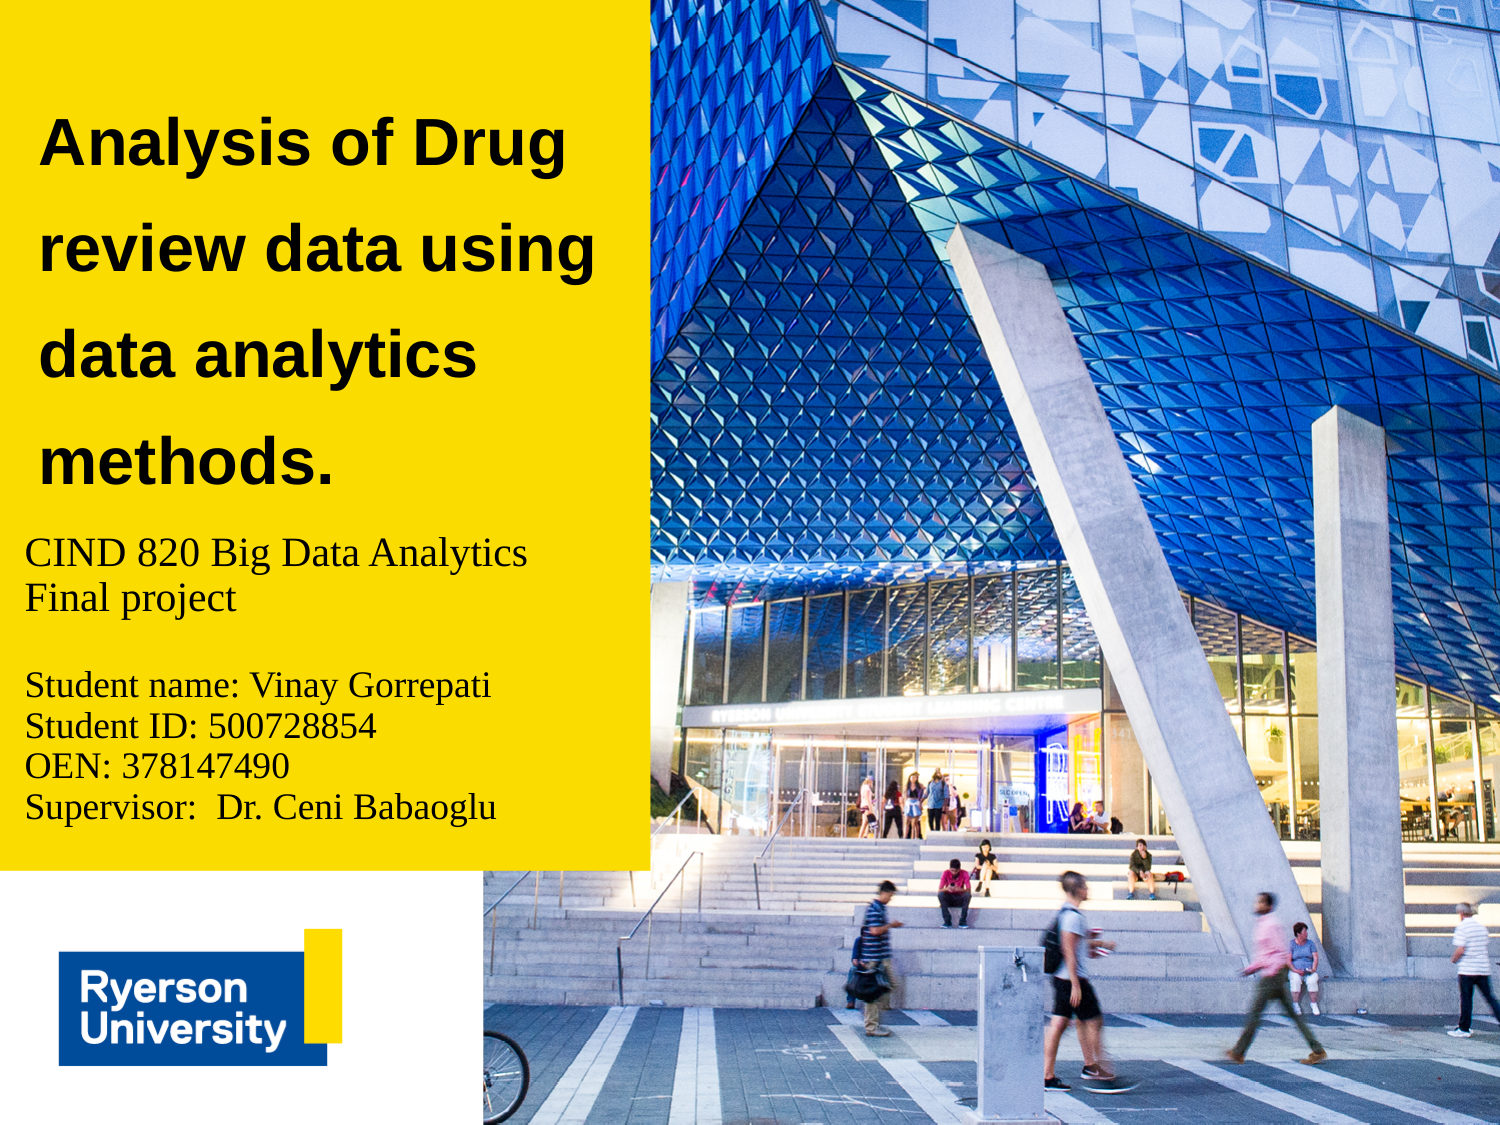

# Analysis of Drug review data using data analytics methods.
CIND 820 Big Data Analytics Final project

Student name: Vinay Gorrepati
Student ID: 500728854
OEN: 378147490
Supervisor:  Dr. Ceni Babaoglu